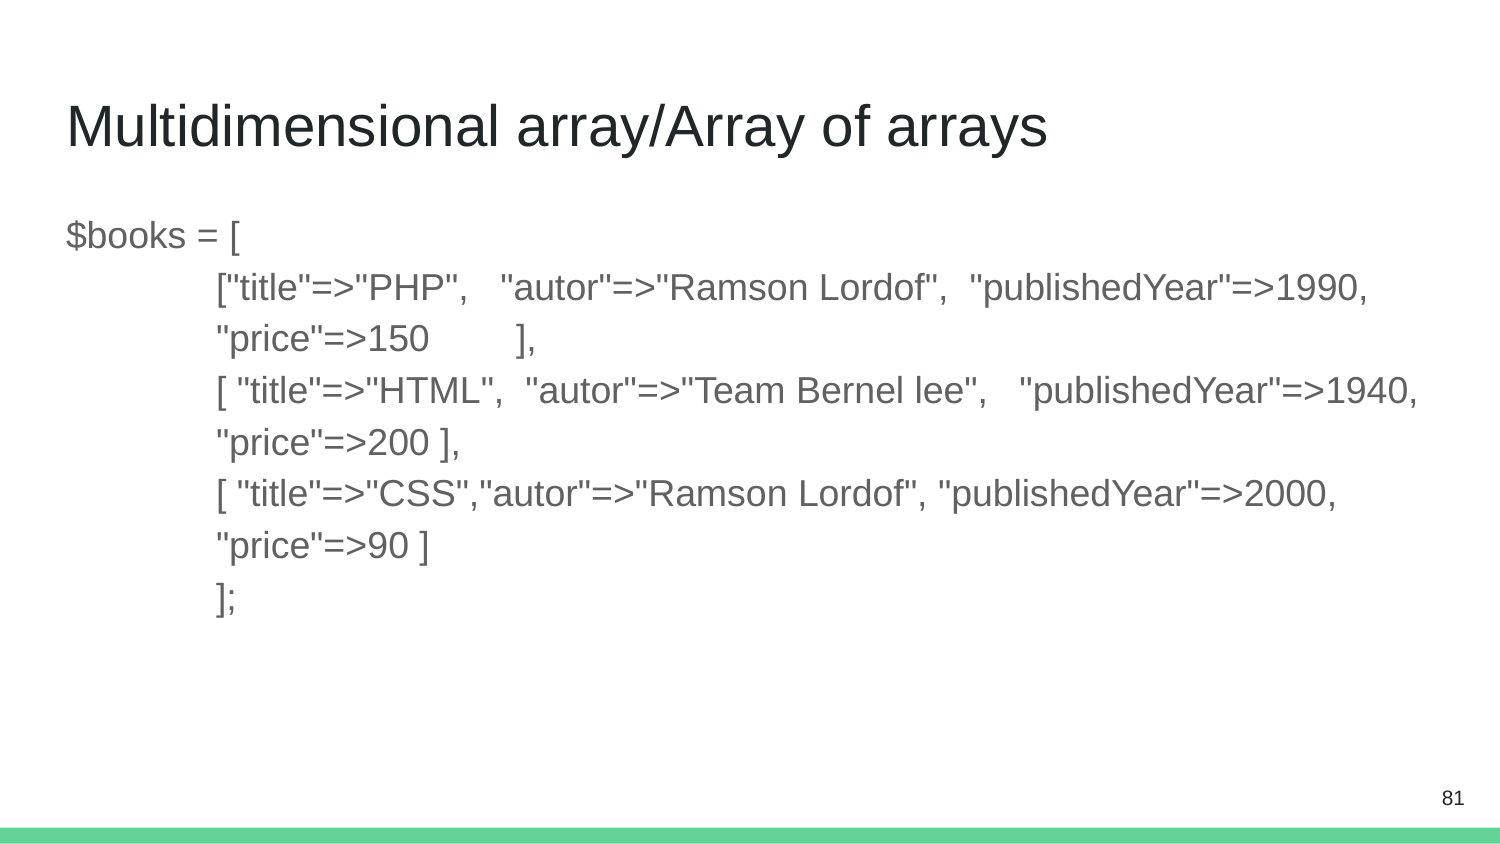

# Multidimensional array/Array of arrays
$books = [
        	["title"=>"PHP",   "autor"=>"Ramson Lordof",  "publishedYear"=>1990,
            	"price"=>150 	],
        	[ "title"=>"HTML",  "autor"=>"Team Bernel lee",   "publishedYear"=>1940,
            	"price"=>200 ],
        	[ "title"=>"CSS","autor"=>"Ramson Lordof", "publishedYear"=>2000,
            	"price"=>90 ]
        	];
81